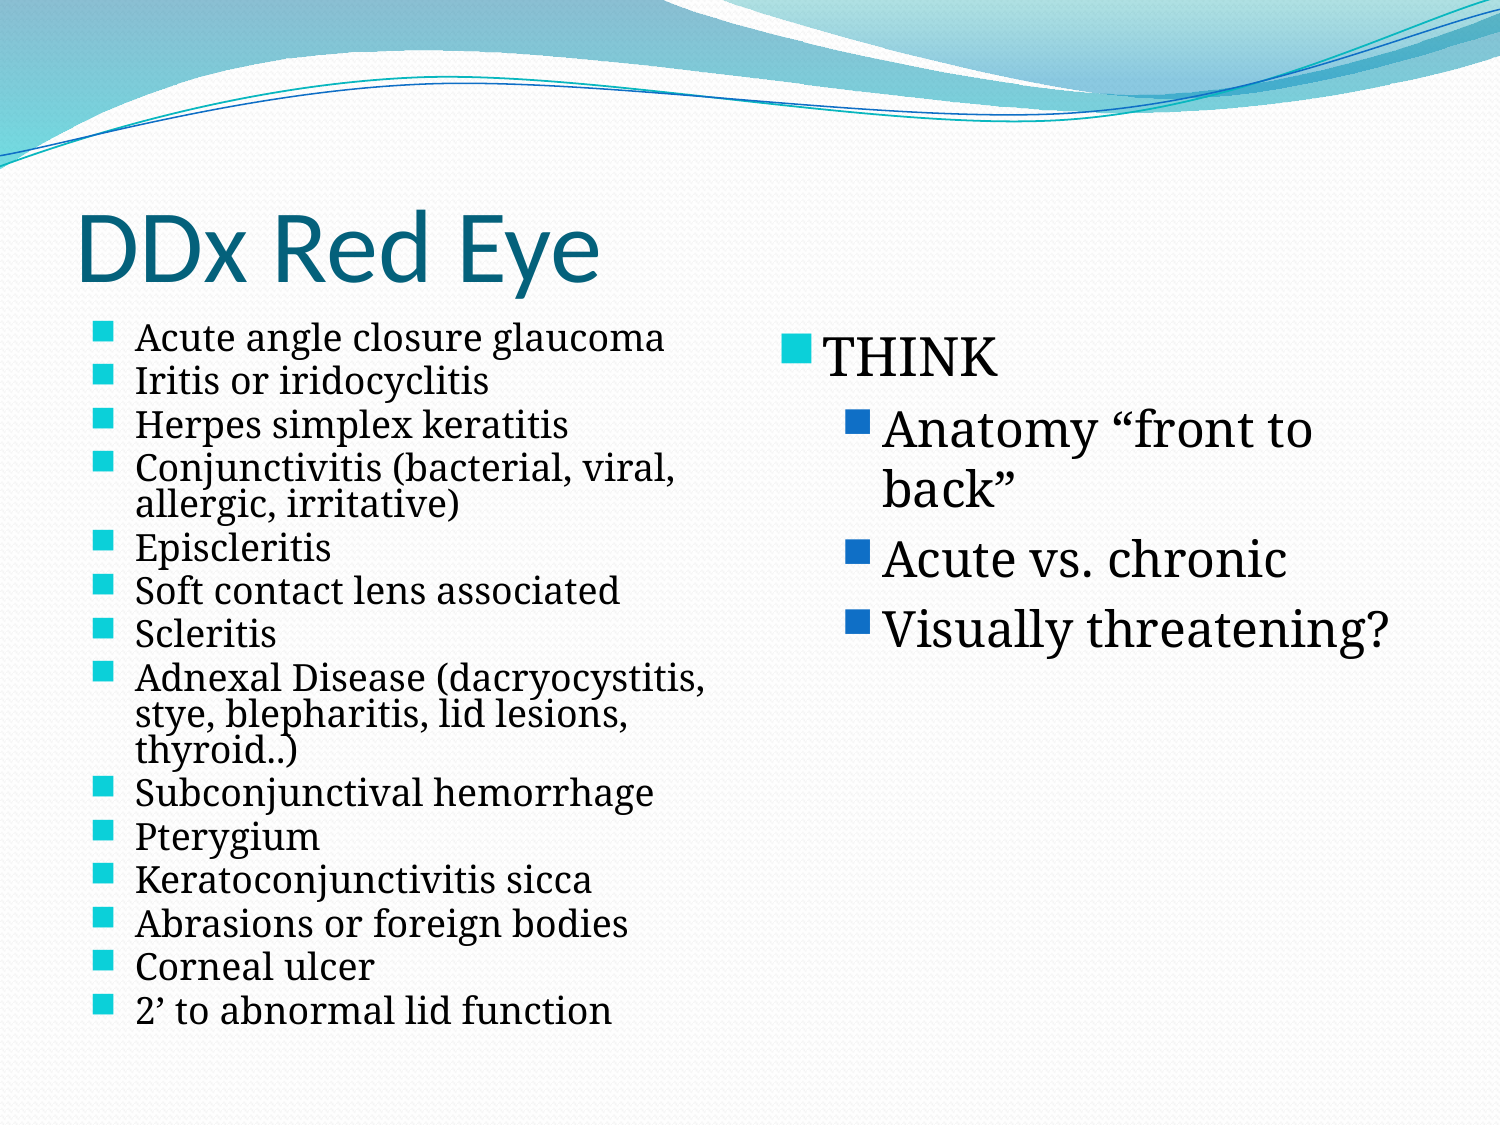

# DDx Red Eye
Acute angle closure glaucoma
Iritis or iridocyclitis
Herpes simplex keratitis
Conjunctivitis (bacterial, viral, allergic, irritative)
Episcleritis
Soft contact lens associated
Scleritis
Adnexal Disease (dacryocystitis, stye, blepharitis, lid lesions, thyroid..)
Subconjunctival hemorrhage
Pterygium
Keratoconjunctivitis sicca
Abrasions or foreign bodies
Corneal ulcer
2’ to abnormal lid function

THINK
Anatomy “front to back”
Acute vs. chronic
Visually threatening?